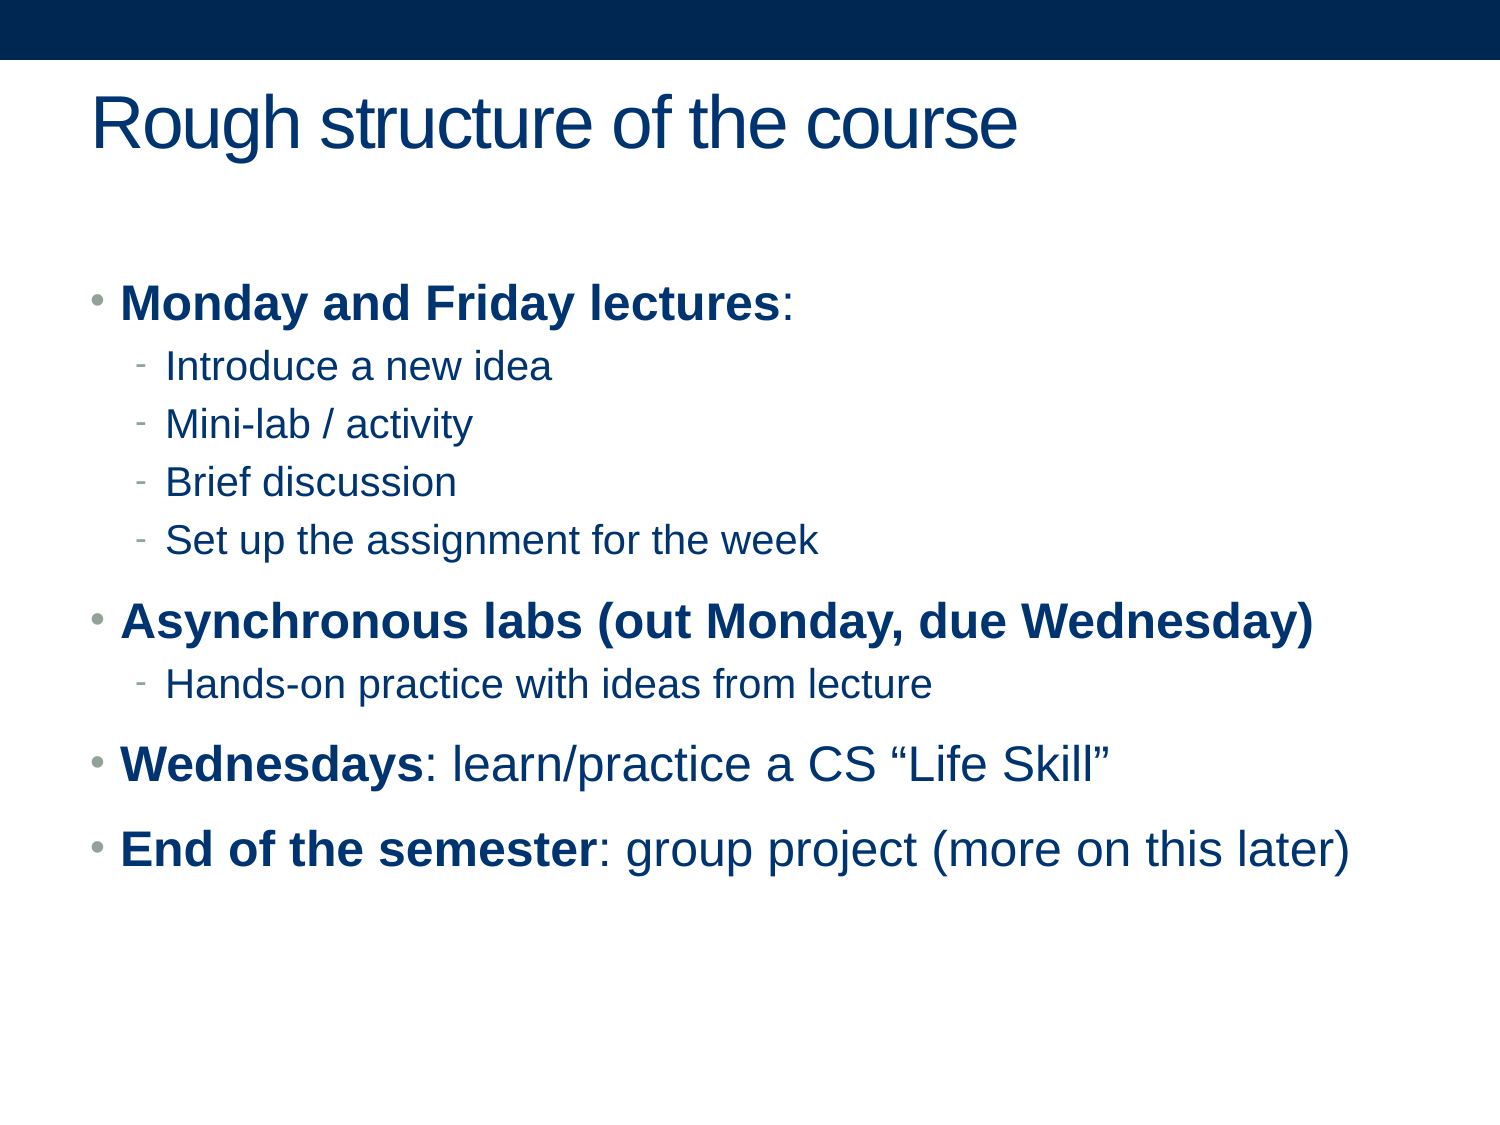

# Rough structure of the course
Monday and Friday lectures:
Introduce a new idea
Mini-lab / activity
Brief discussion
Set up the assignment for the week
Asynchronous labs (out Monday, due Wednesday)
Hands-on practice with ideas from lecture
Wednesdays: learn/practice a CS “Life Skill”
End of the semester: group project (more on this later)